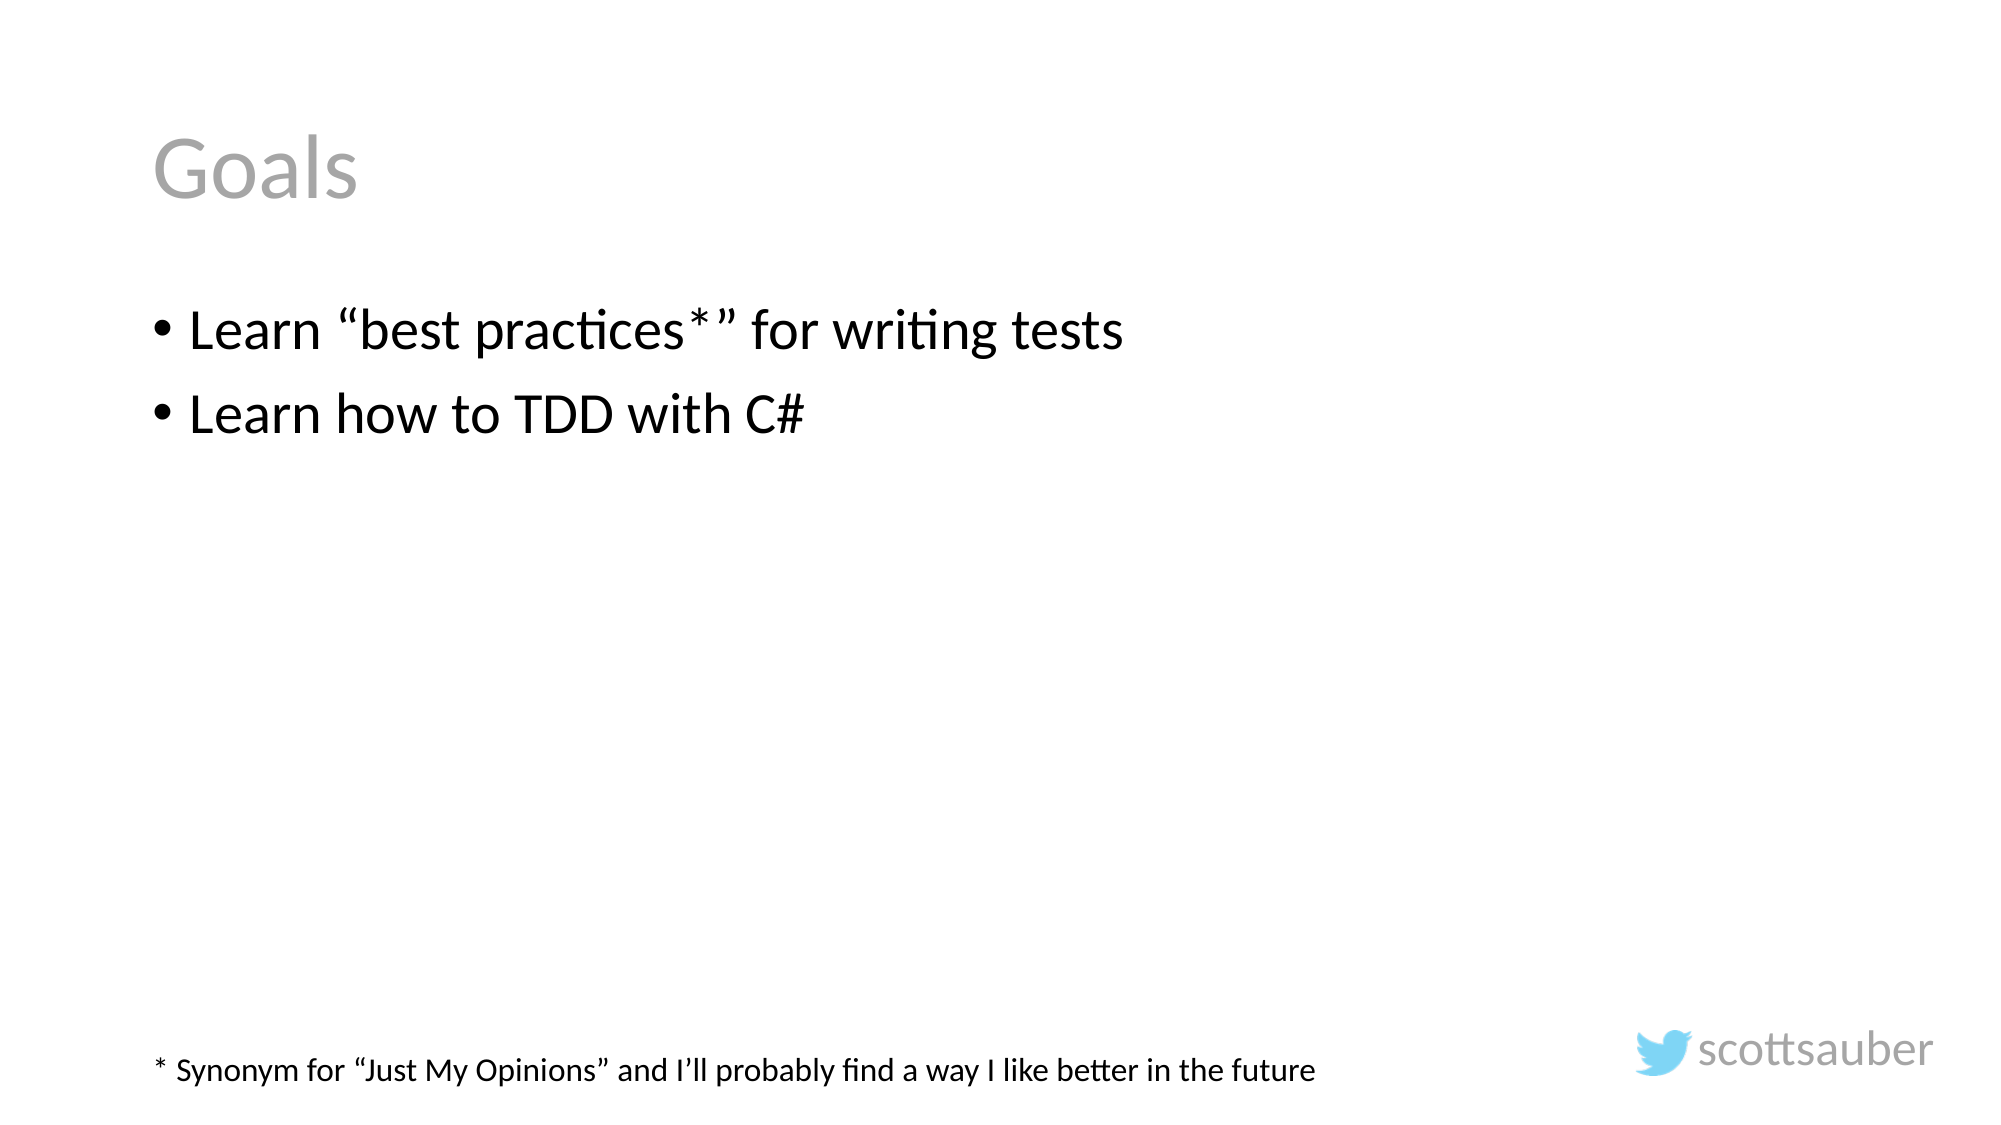

# Goals
Learn “best practices*” for writing tests
Learn how to TDD with C#

* Synonym for “Just My Opinions” and I’ll probably find a way I like better in the future

scottsauber